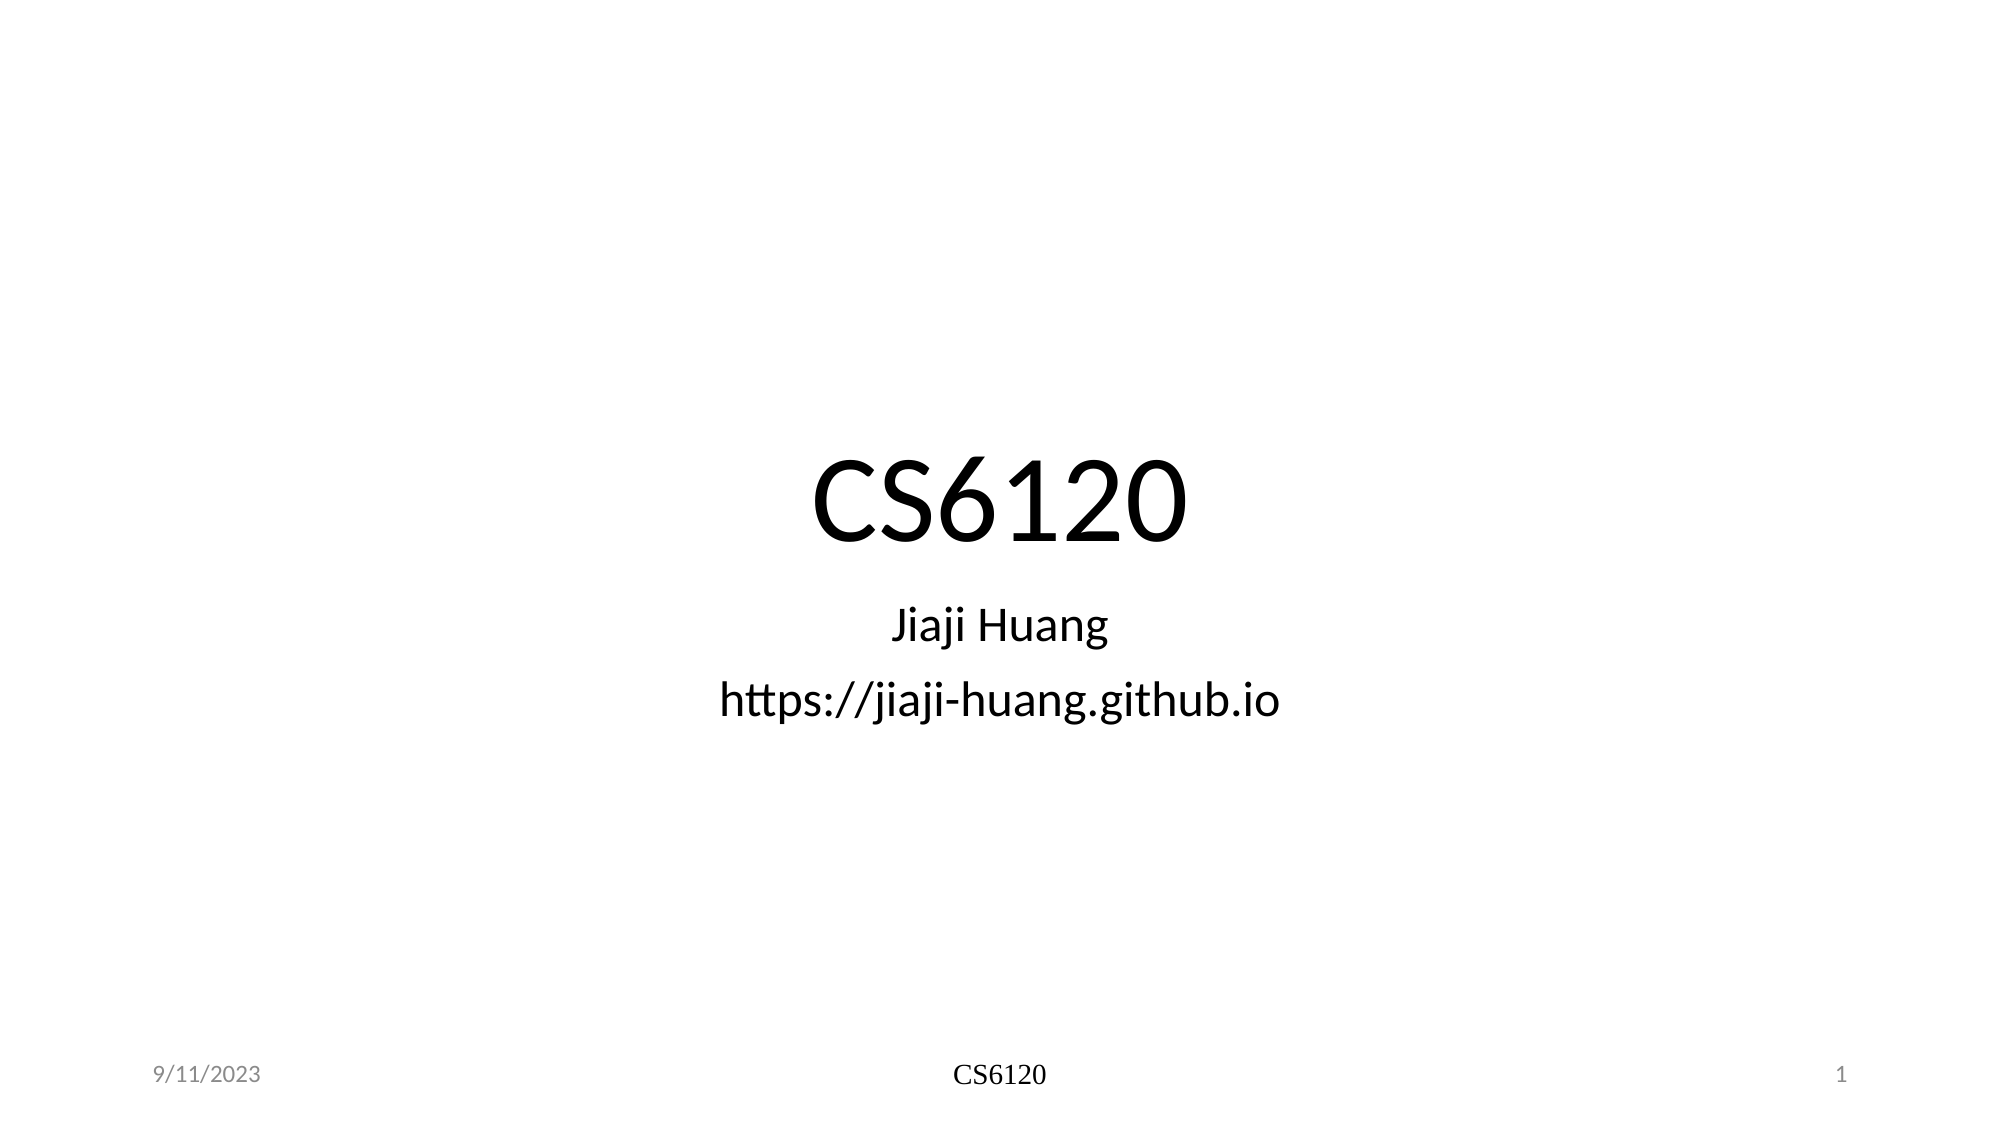

# CS6120
Jiaji Huang
https://jiaji-huang.github.io

9/11/2023
CS6120
1